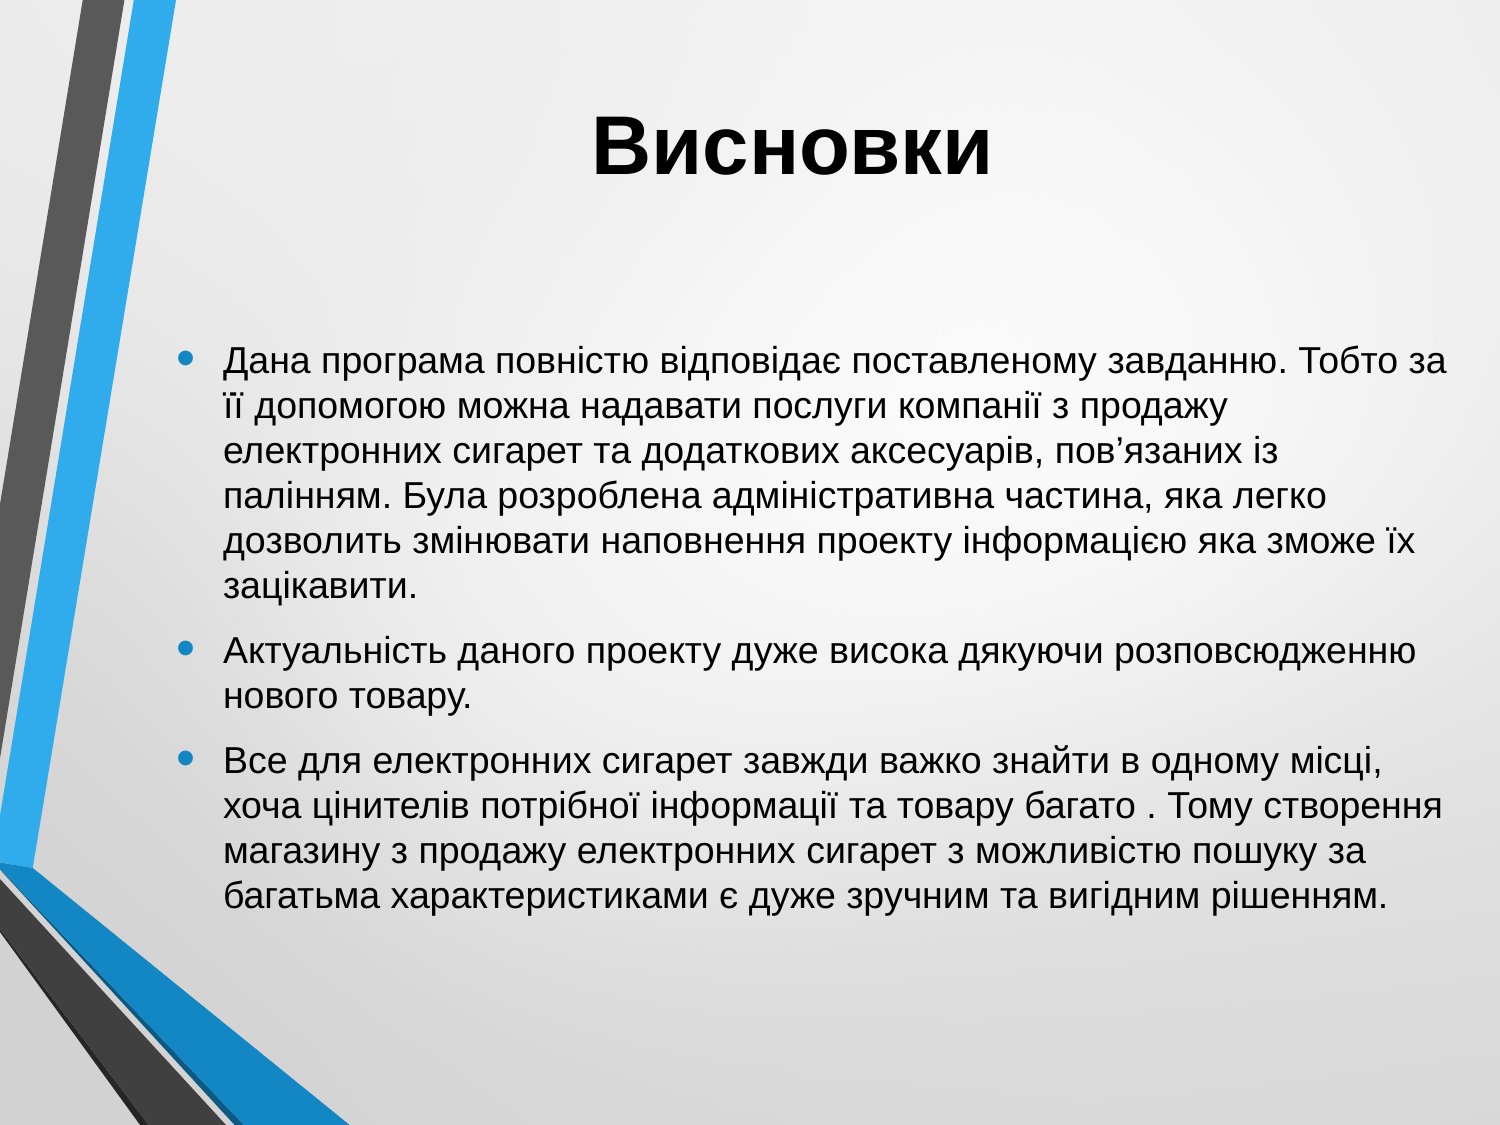

# Висновки
Дана програма повністю відповідає поставленому завданню. Тобто за її допомогою можна надавати послуги компанії з продажу електронних сигарет та додаткових аксесуарів, пов’язаних із палінням. Була розроблена адміністративна частина, яка легко дозволить змінювати наповнення проекту інформацією яка зможе їх зацікавити.
Актуальність даного проекту дуже висока дякуючи розповсюдженню нового товару.
Все для електронних сигарет завжди важко знайти в одному місці, хоча цінителів потрібної інформації та товару багато . Тому створення магазину з продажу електронних сигарет з можливістю пошуку за багатьма характеристиками є дуже зручним та вигідним рішенням.